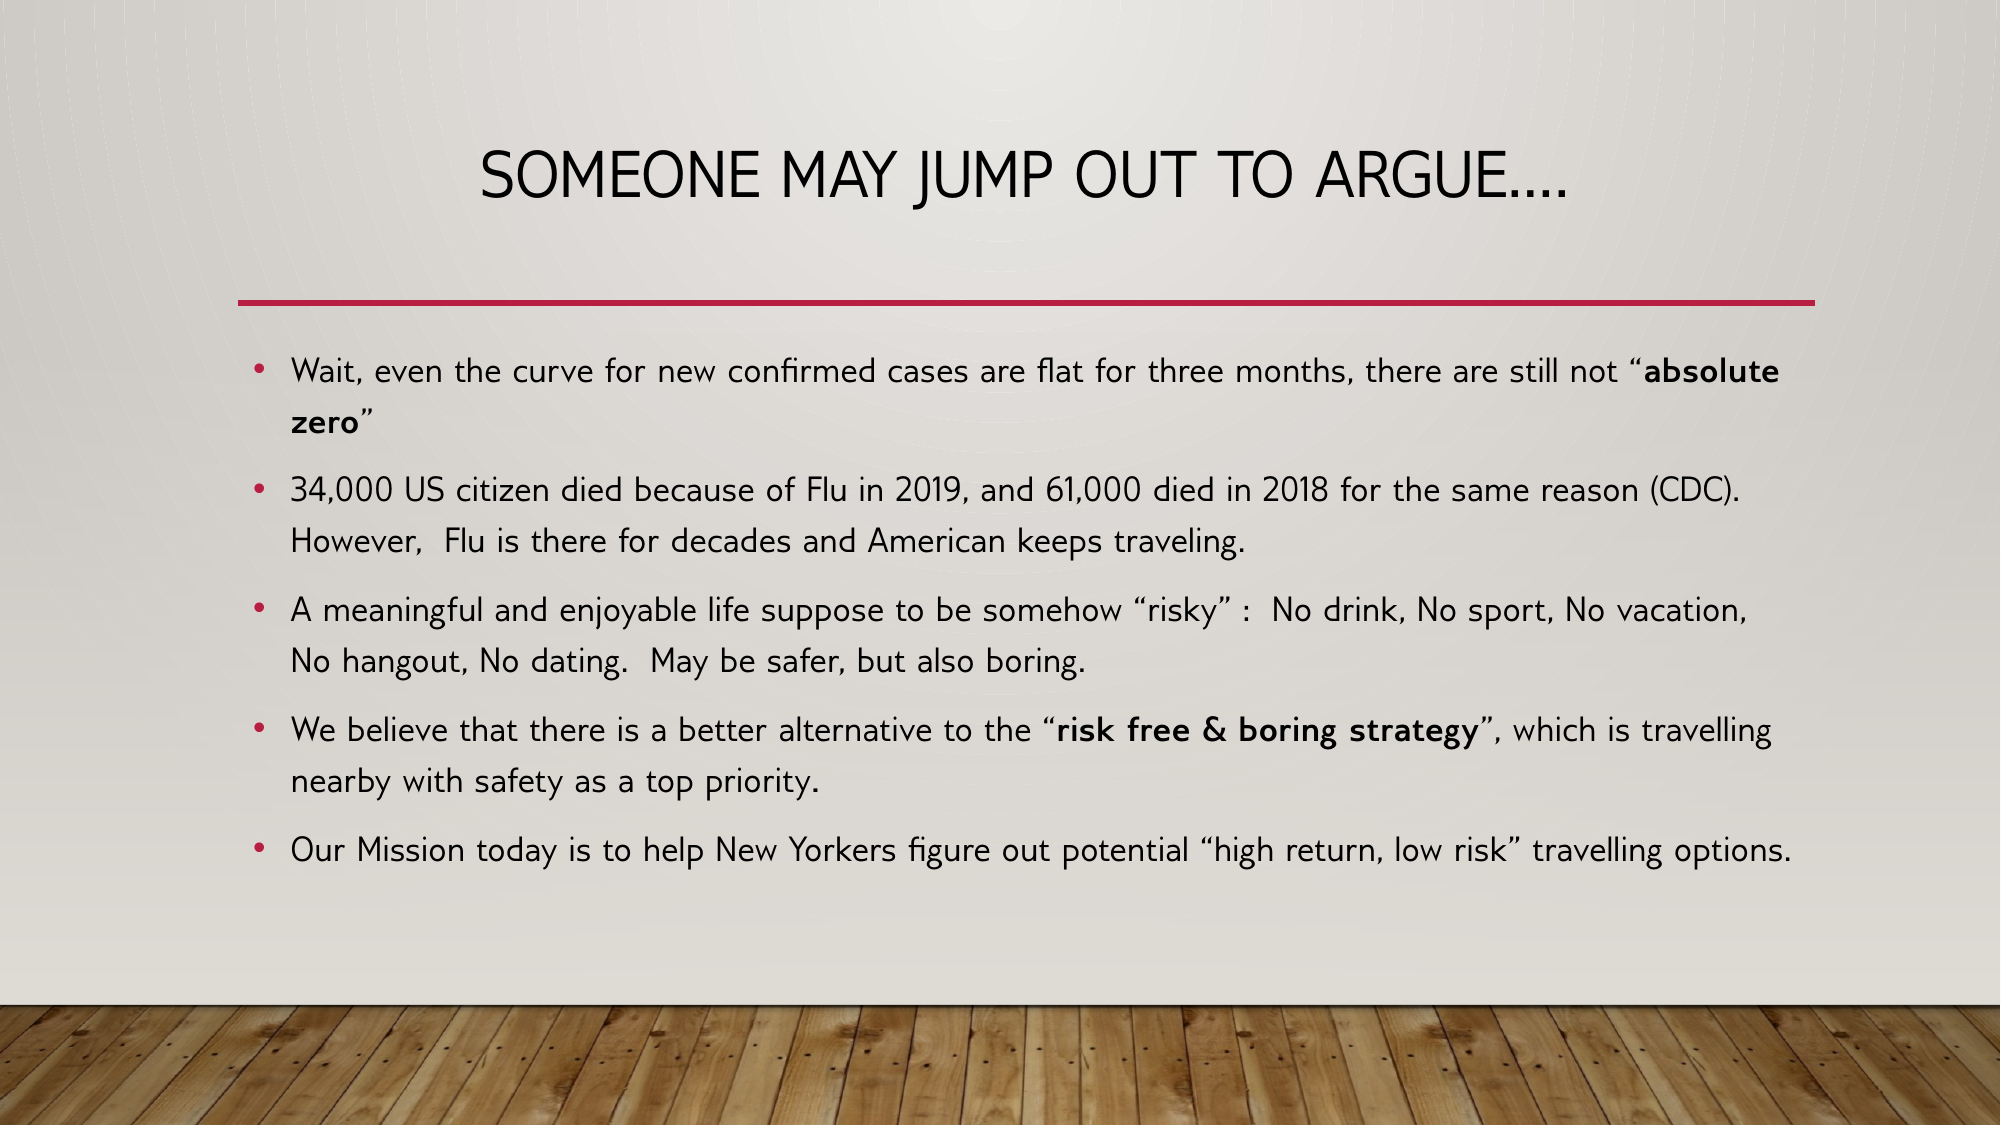

# Someone may jump out to argue….
Wait, even the curve for new confirmed cases are flat for three months, there are still not “absolute zero”
34,000 US citizen died because of Flu in 2019, and 61,000 died in 2018 for the same reason (CDC).  However,  Flu is there for decades and American keeps traveling.
A meaningful and enjoyable life suppose to be somehow “risky” :  No drink, No sport, No vacation, No hangout, No dating.  May be safer, but also boring.
We believe that there is a better alternative to the “risk free & boring strategy”, which is travelling nearby with safety as a top priority.
Our Mission today is to help New Yorkers figure out potential “high return, low risk” travelling options.